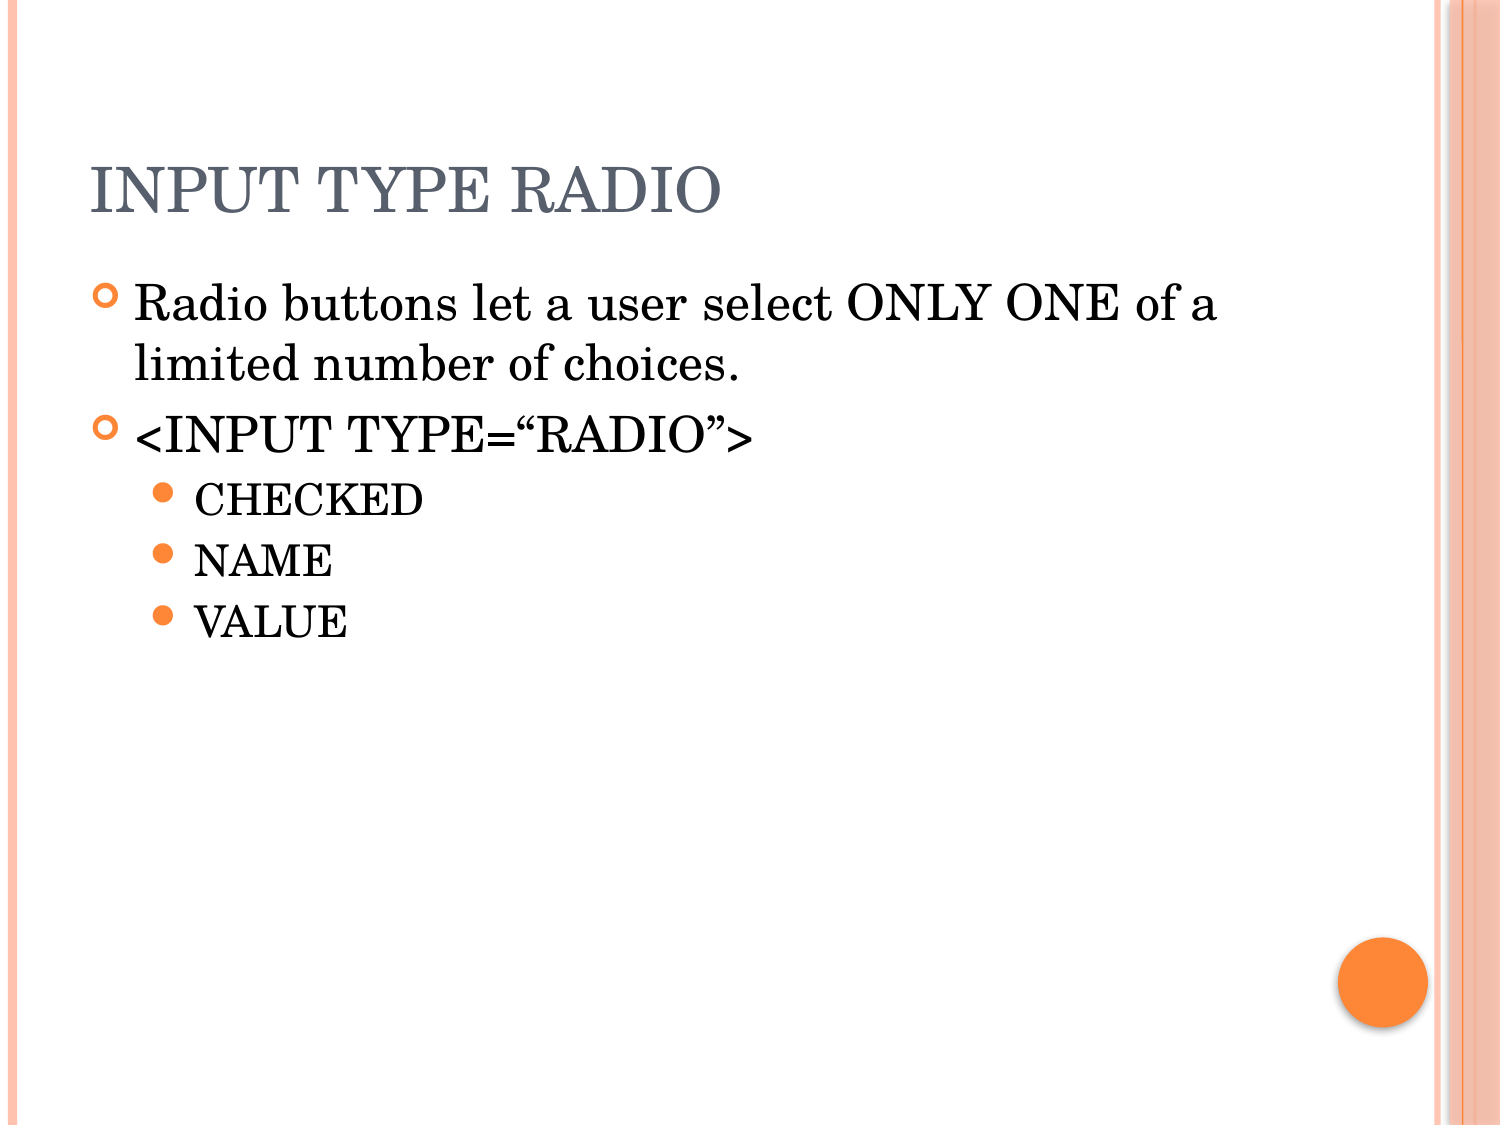

# Input type Radio
Radio buttons let a user select ONLY ONE of a limited number of choices.
<INPUT TYPE=“RADIO”>
CHECKED
NAME
VALUE